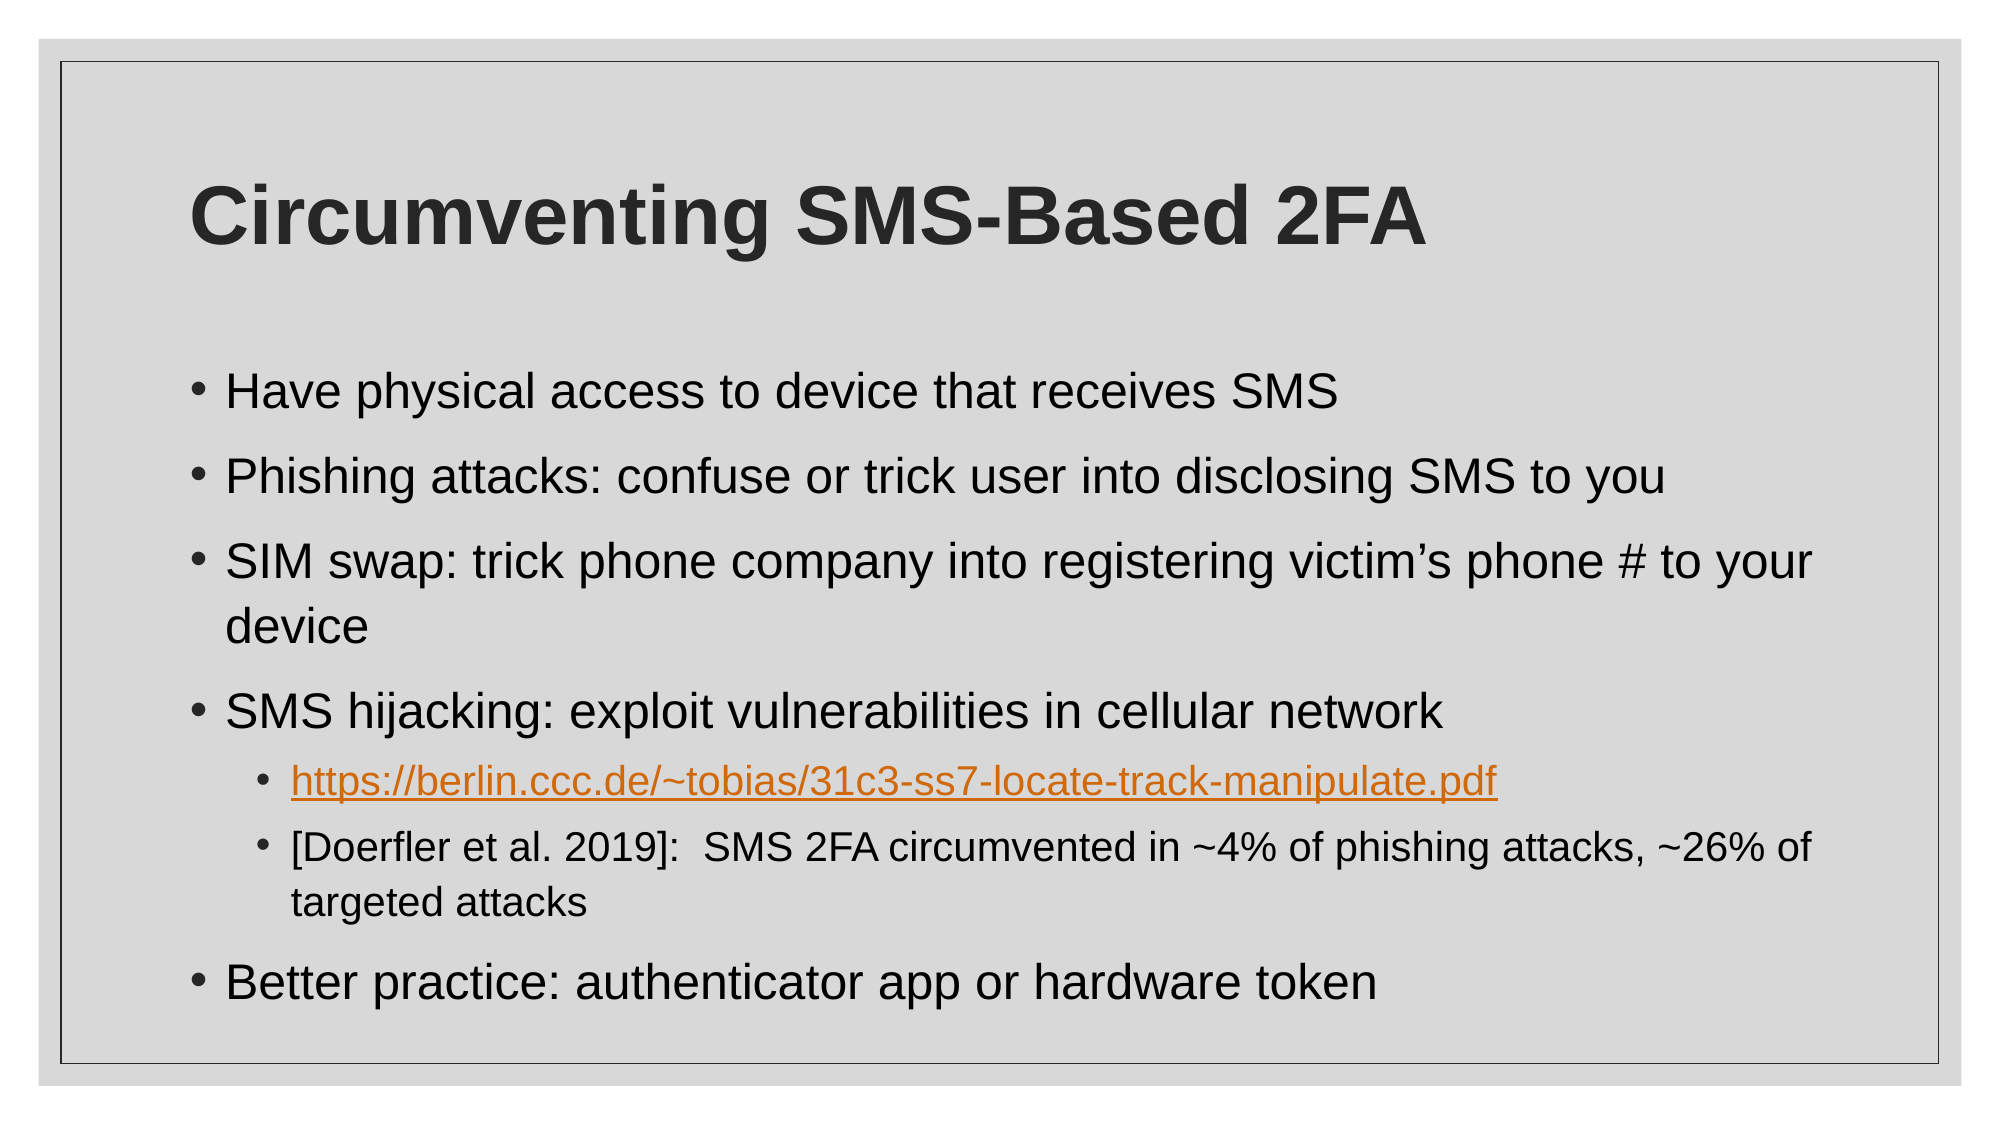

# Circumventing SMS-Based 2FA
Have physical access to device that receives SMS
Phishing attacks: confuse or trick user into disclosing SMS to you
SIM swap: trick phone company into registering victim’s phone # to your device
SMS hijacking: exploit vulnerabilities in cellular network
https://berlin.ccc.de/~tobias/31c3-ss7-locate-track-manipulate.pdf
[Doerfler et al. 2019]:  SMS 2FA circumvented in ~4% of phishing attacks, ~26% of targeted attacks
Better practice: authenticator app or hardware token